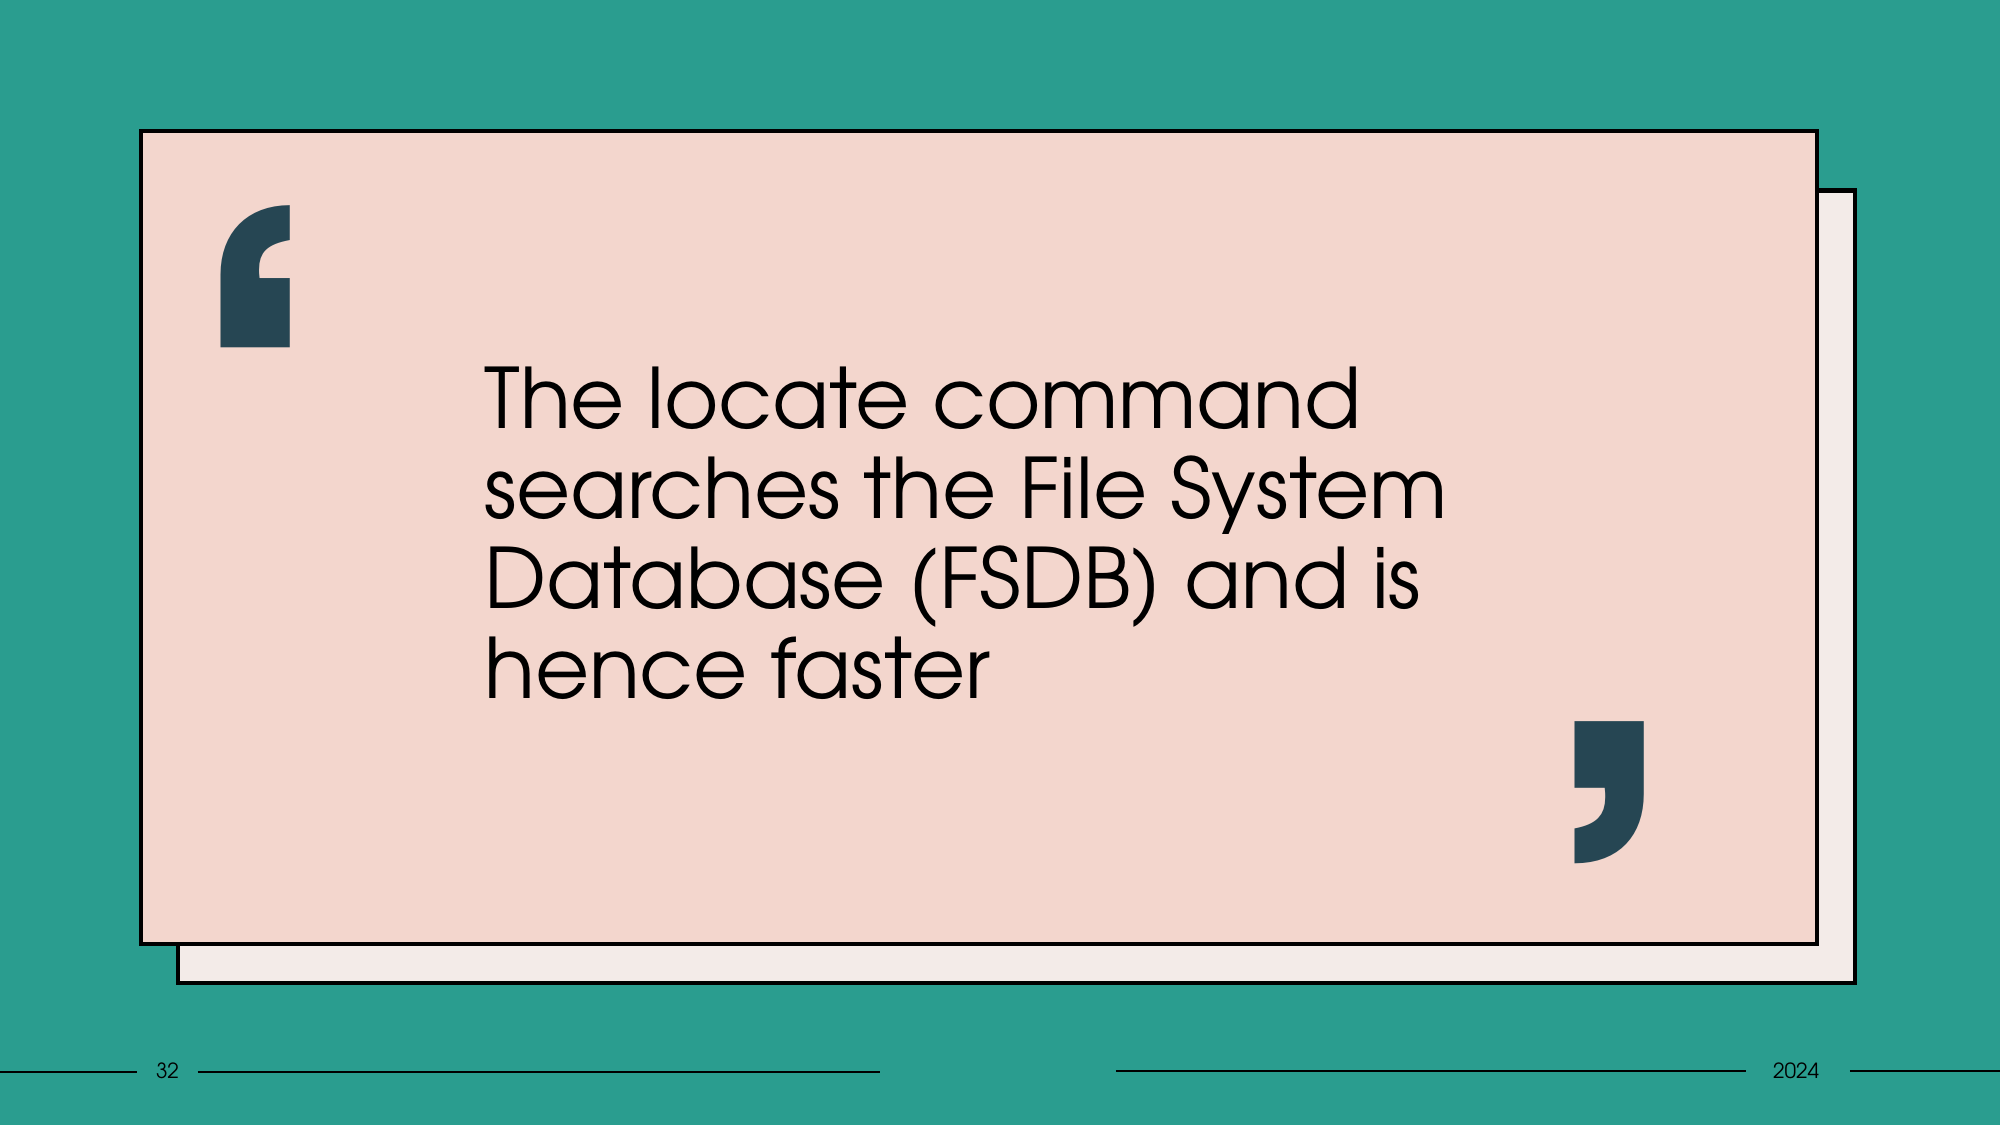

‘
# The locate command searches the File System Database (FSDB) and is hence faster
’
32
2024